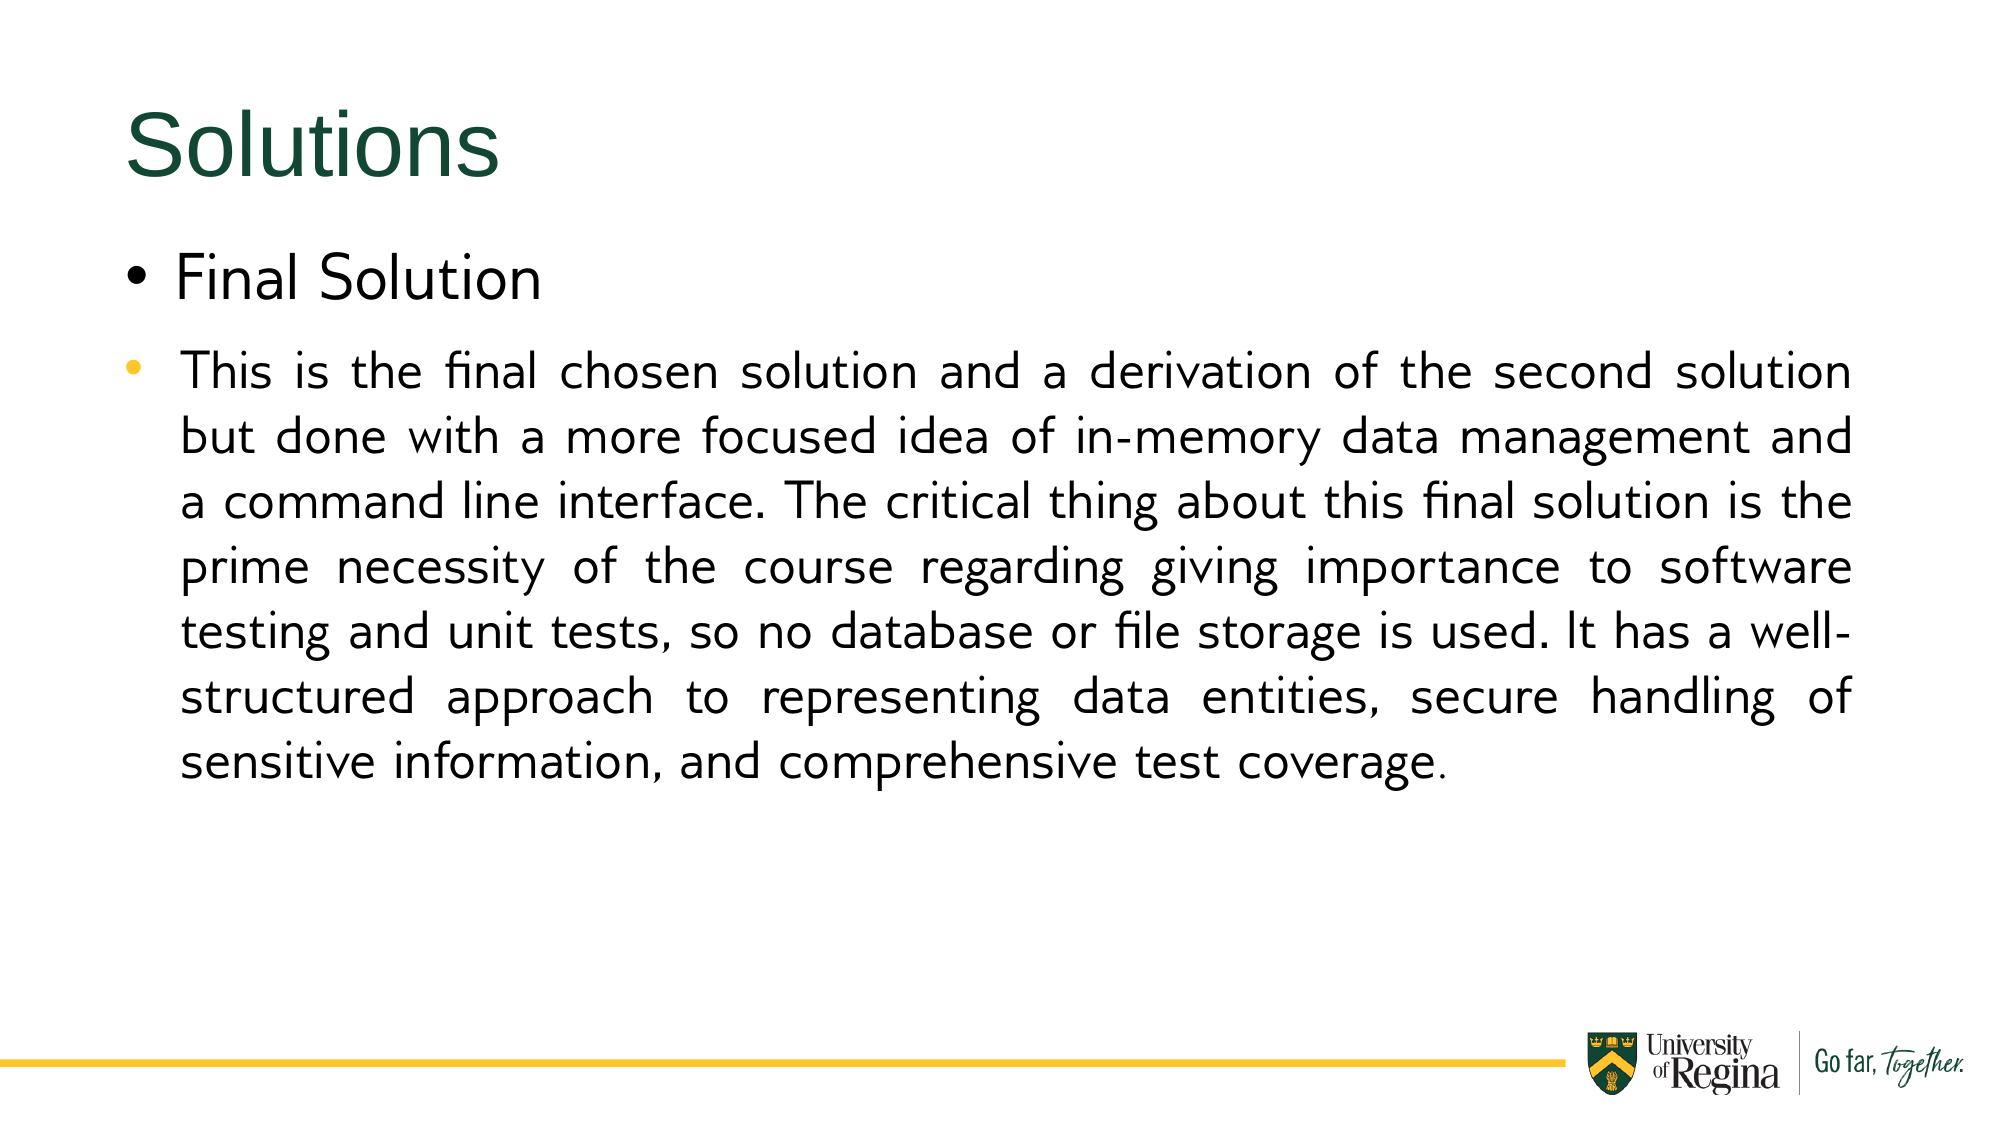

Solutions
Final Solution
This is the final chosen solution and a derivation of the second solution but done with a more focused idea of in-memory data management and a command line interface. The critical thing about this final solution is the prime necessity of the course regarding giving importance to software testing and unit tests, so no database or file storage is used. It has a well-structured approach to representing data entities, secure handling of sensitive information, and comprehensive test coverage.